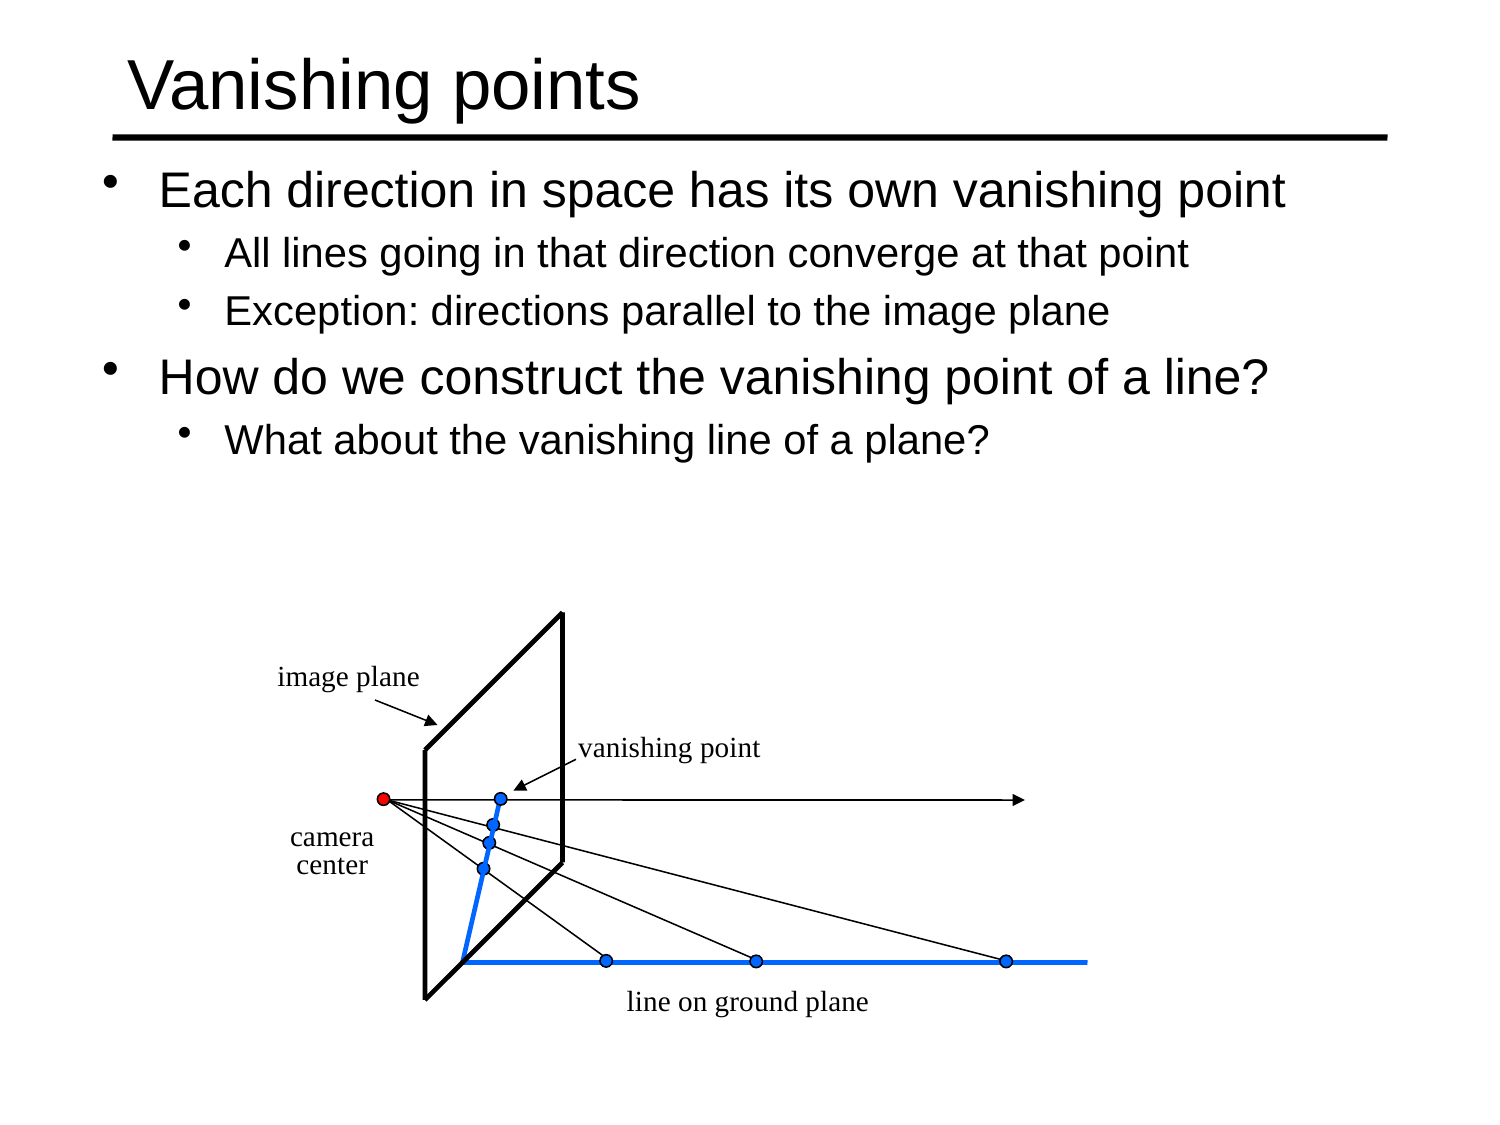

# Vanishing points
Each direction in space has its own vanishing point
All lines going in that direction converge at that point
Exception: directions parallel to the image plane
How do we construct the vanishing point of a line?
What about the vanishing line of a plane?

image plane

vanishing point

camera
center

line on ground plane